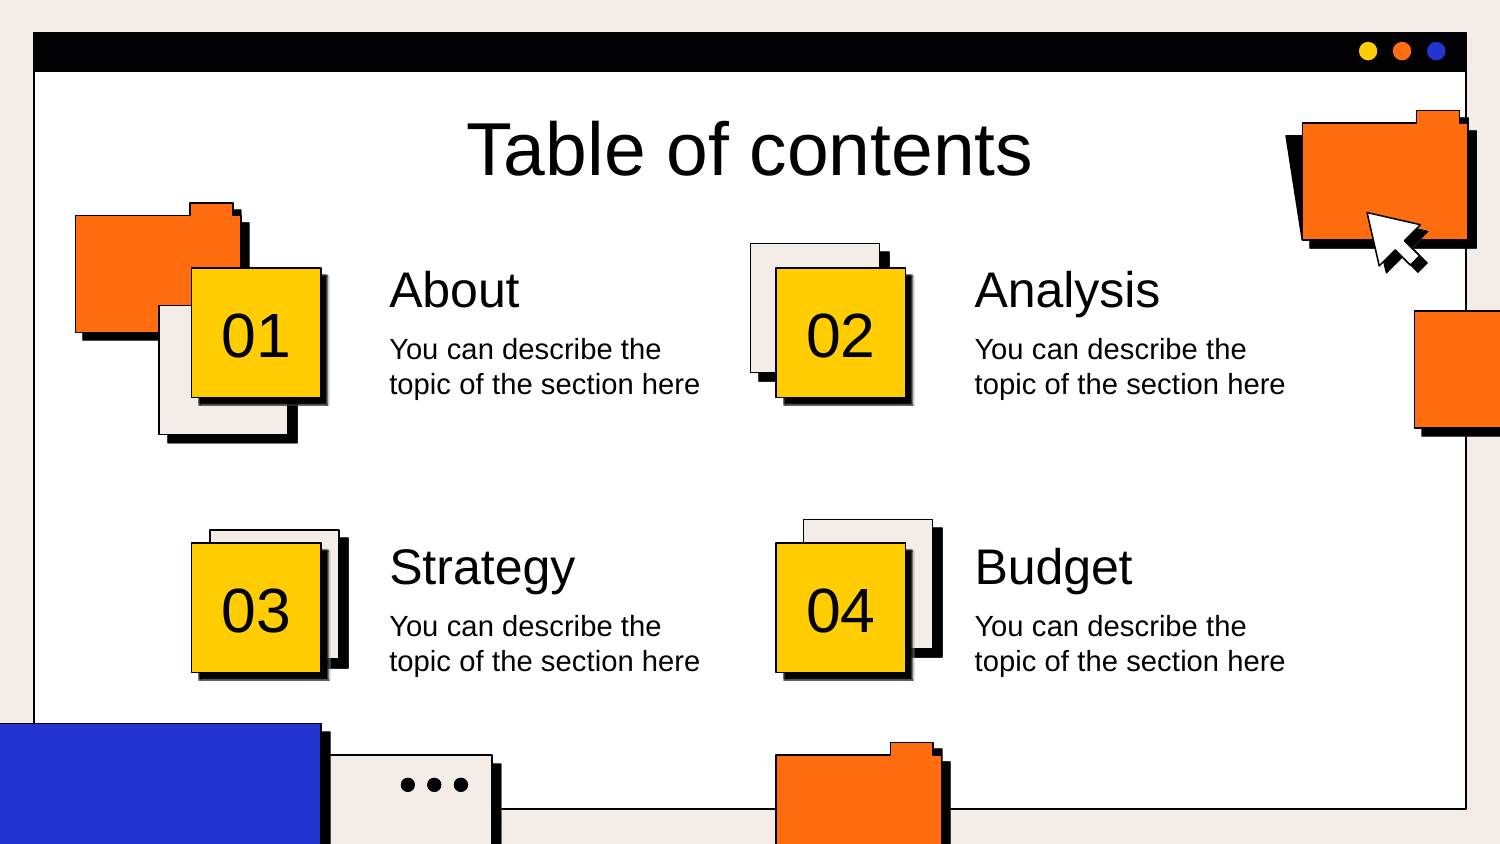

# Table of contents

About
Analysis
01
02

You can describe the topic of the section here
You can describe the topic of the section here

Strategy
Budget

03
04
You can describe the topic of the section here
You can describe the topic of the section here